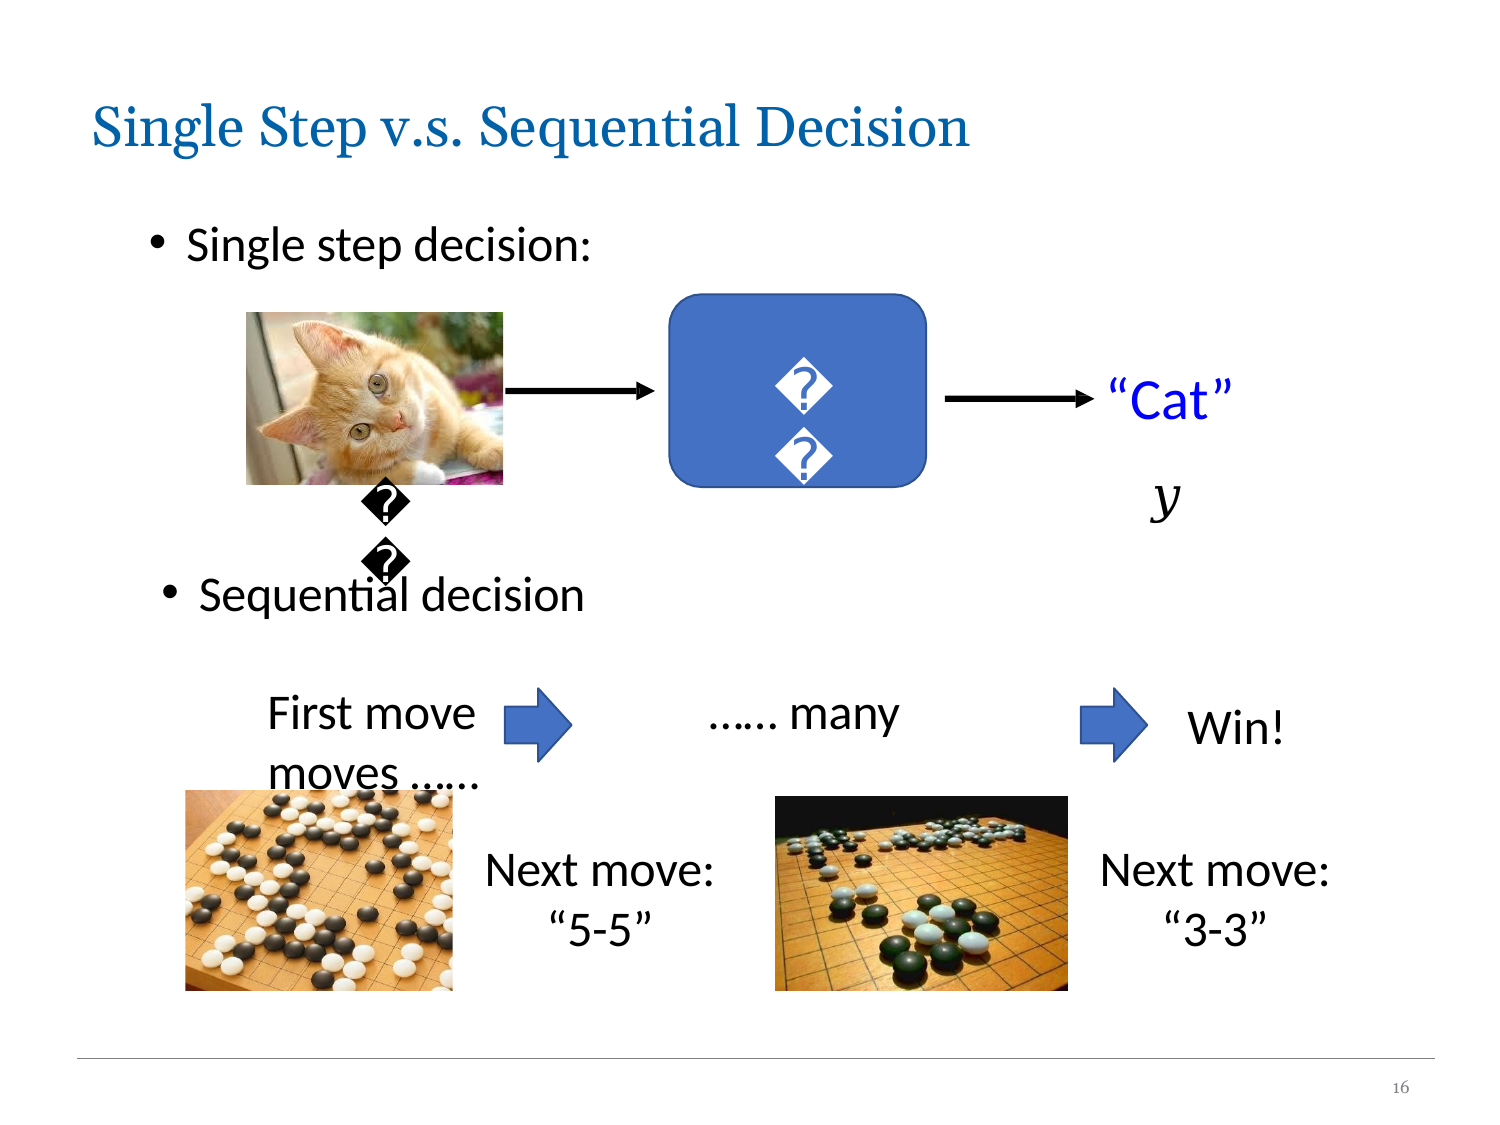

# Single Step v.s. Sequential Decision
Single step decision:

“Cat”
𝑦
𝒇

𝑥
Sequential decision
First move	…… many moves ……

Win!

Next move:
“5-5”
Next move:
“3-3”
16